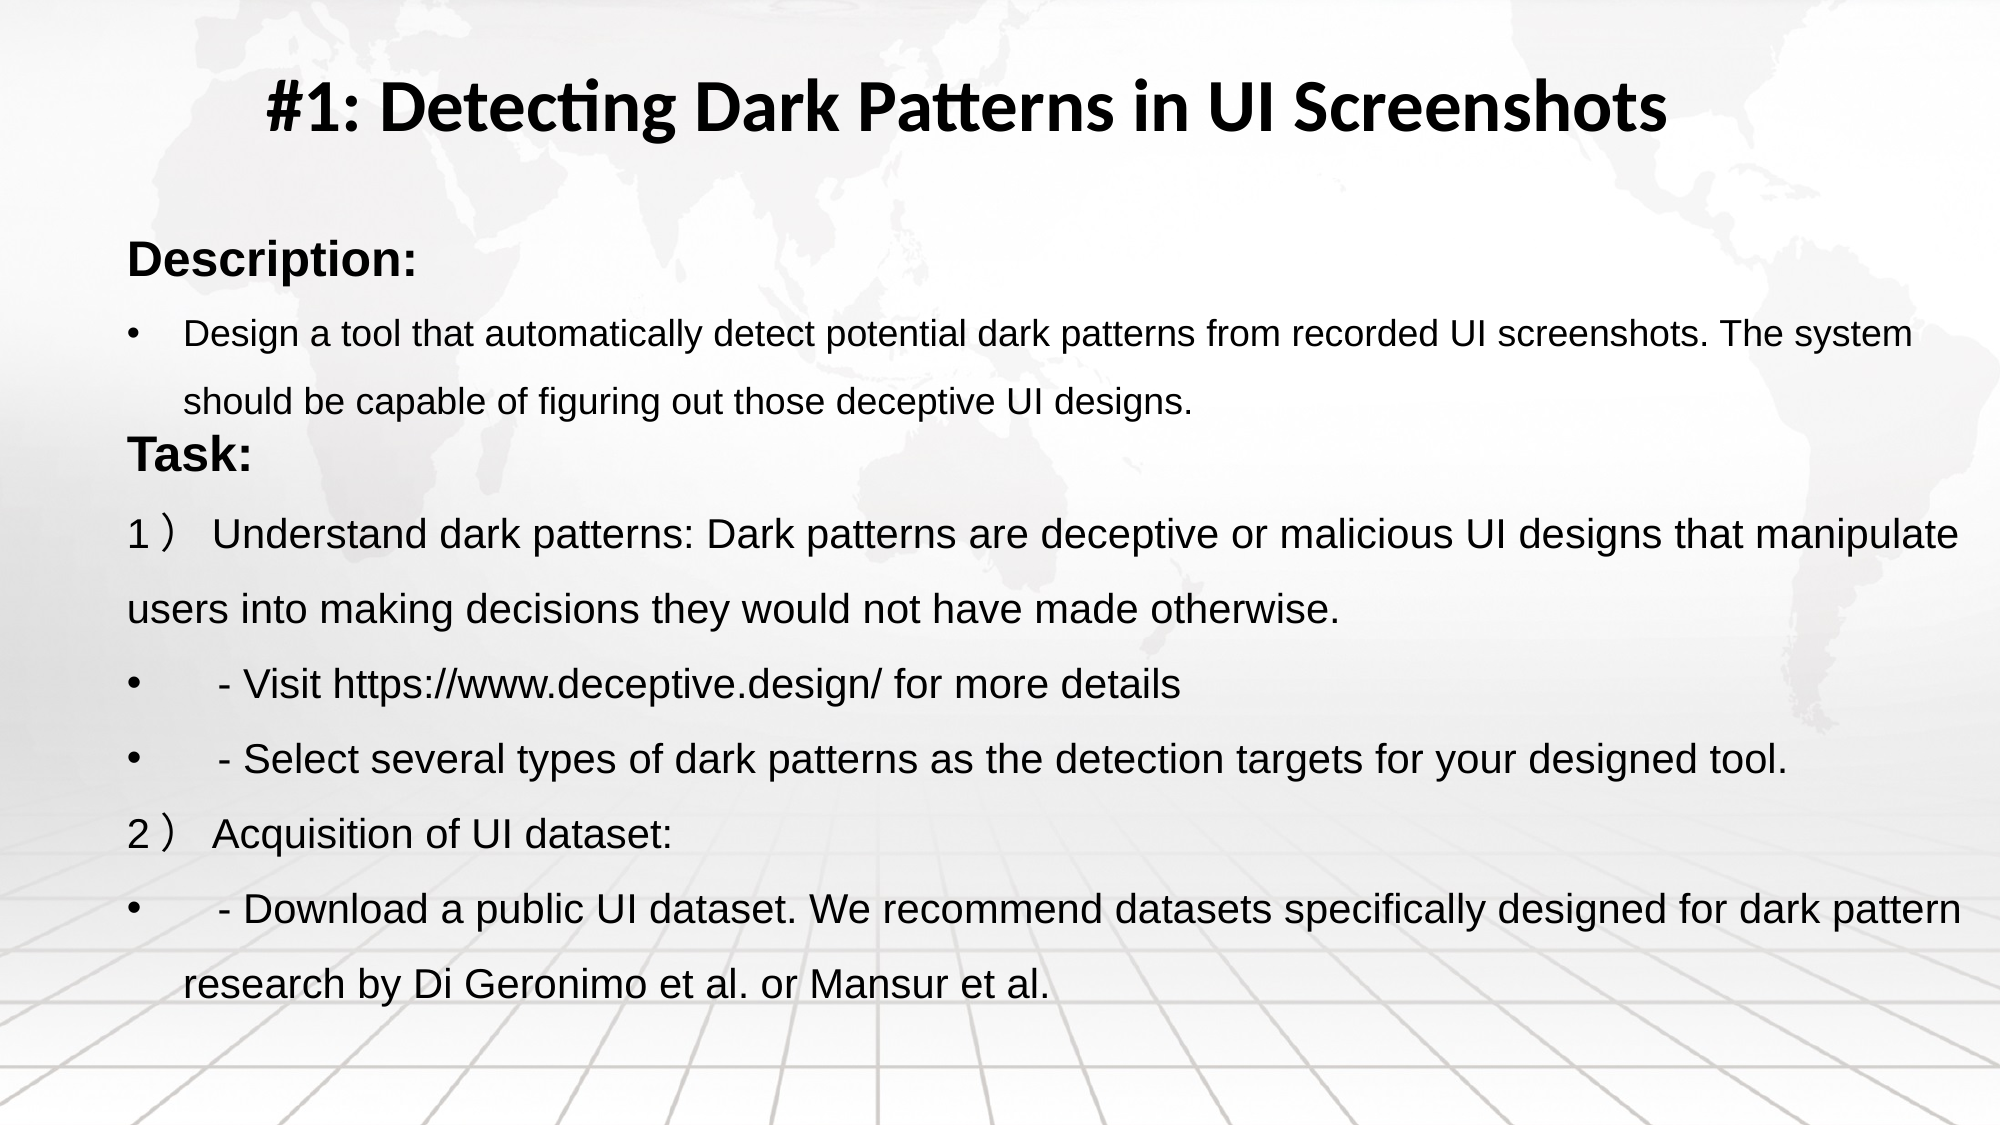

#1: Detecting Dark Patterns in UI Screenshots
Description:
Design a tool that automatically detect potential dark patterns from recorded UI screenshots. The system should be capable of figuring out those deceptive UI designs.
Task:
1）Understand dark patterns: Dark patterns are deceptive or malicious UI designs that manipulate users into making decisions they would not have made otherwise.
   - Visit https://www.deceptive.design/ for more details
   - Select several types of dark patterns as the detection targets for your designed tool.
2）Acquisition of UI dataset:
   - Download a public UI dataset. We recommend datasets specifically designed for dark pattern research by Di Geronimo et al. or Mansur et al.